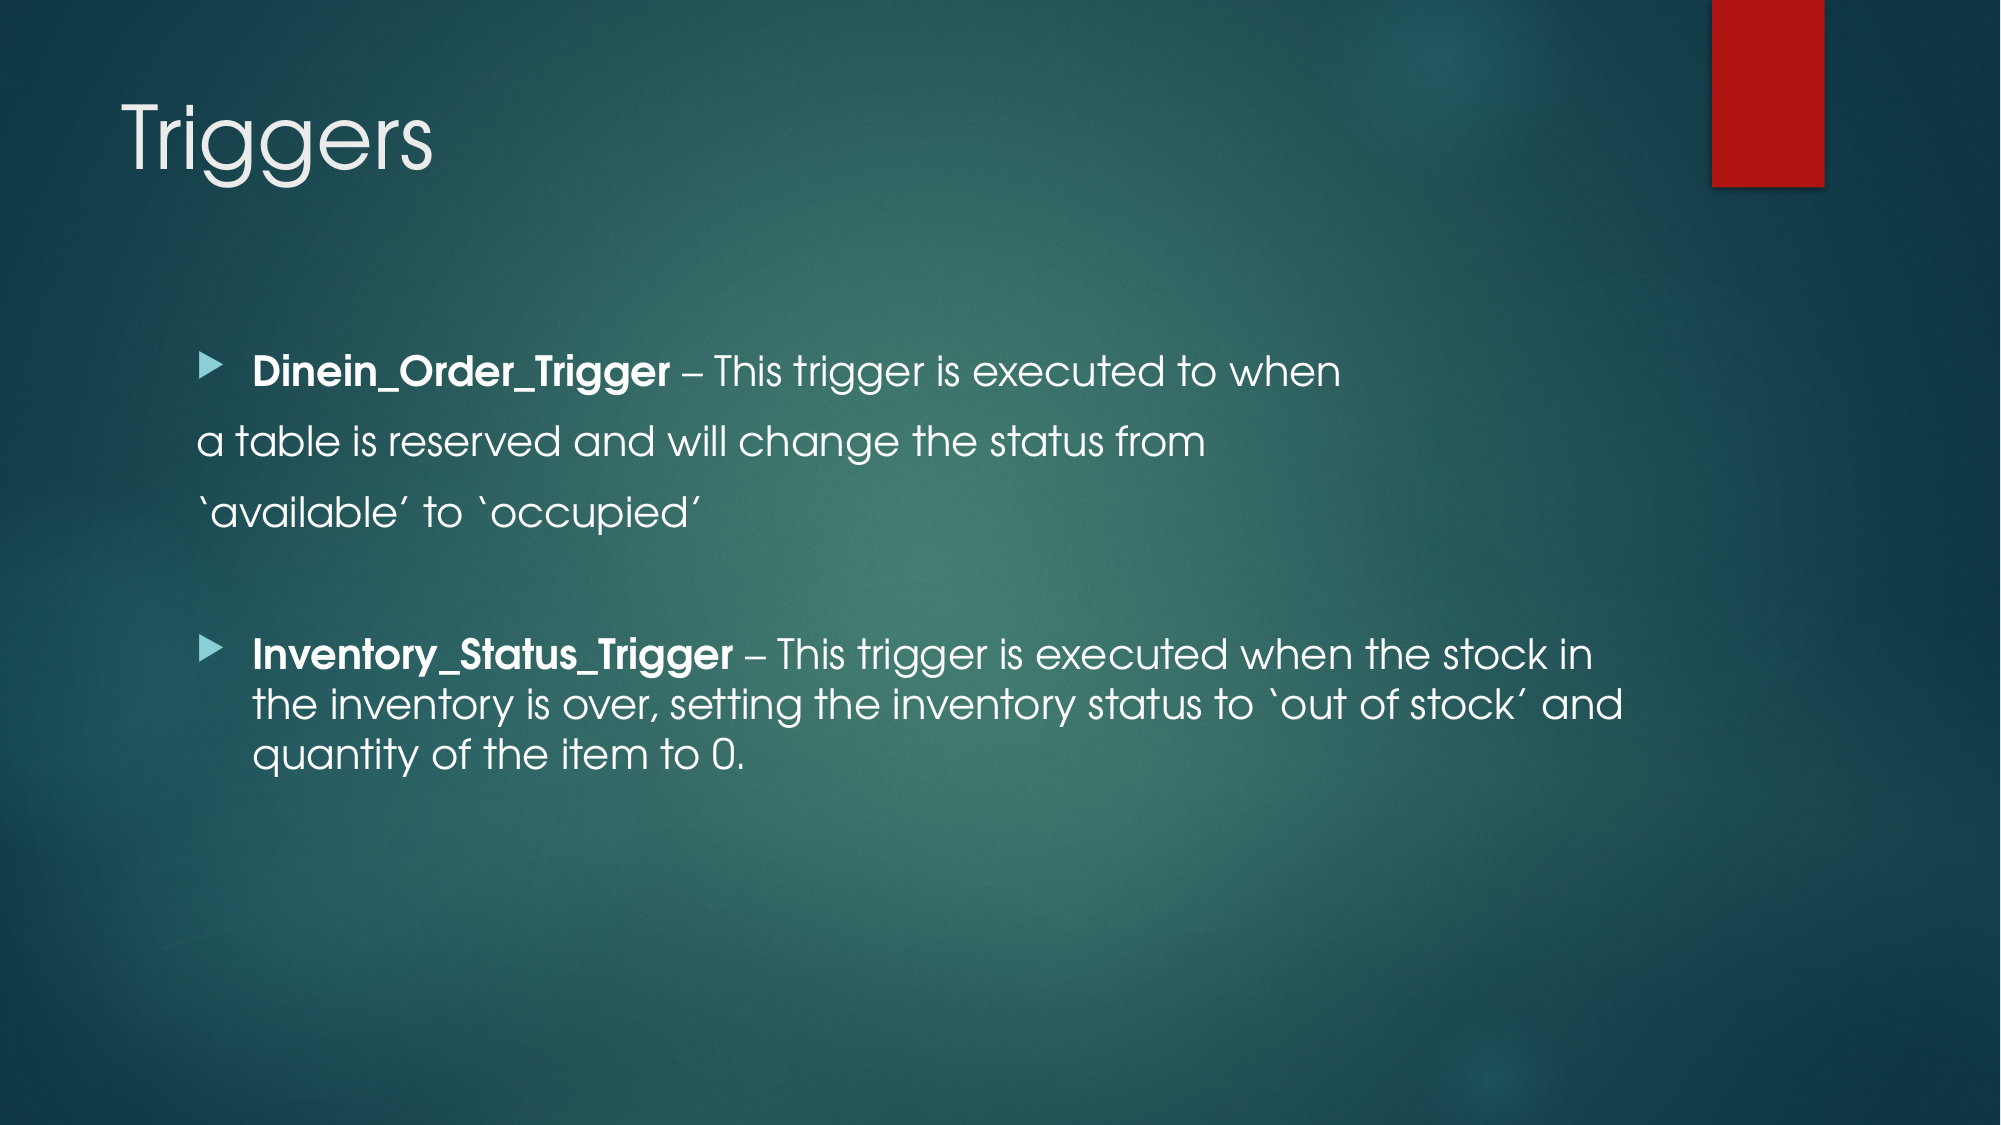

# Triggers
Dinein_Order_Trigger – This trigger is executed to when
a table is reserved and will change the status from
‘available’ to ‘occupied’

Inventory_Status_Trigger – This trigger is executed when the stock in the inventory is over, setting the inventory status to ‘out of stock’ and quantity of the item to 0.